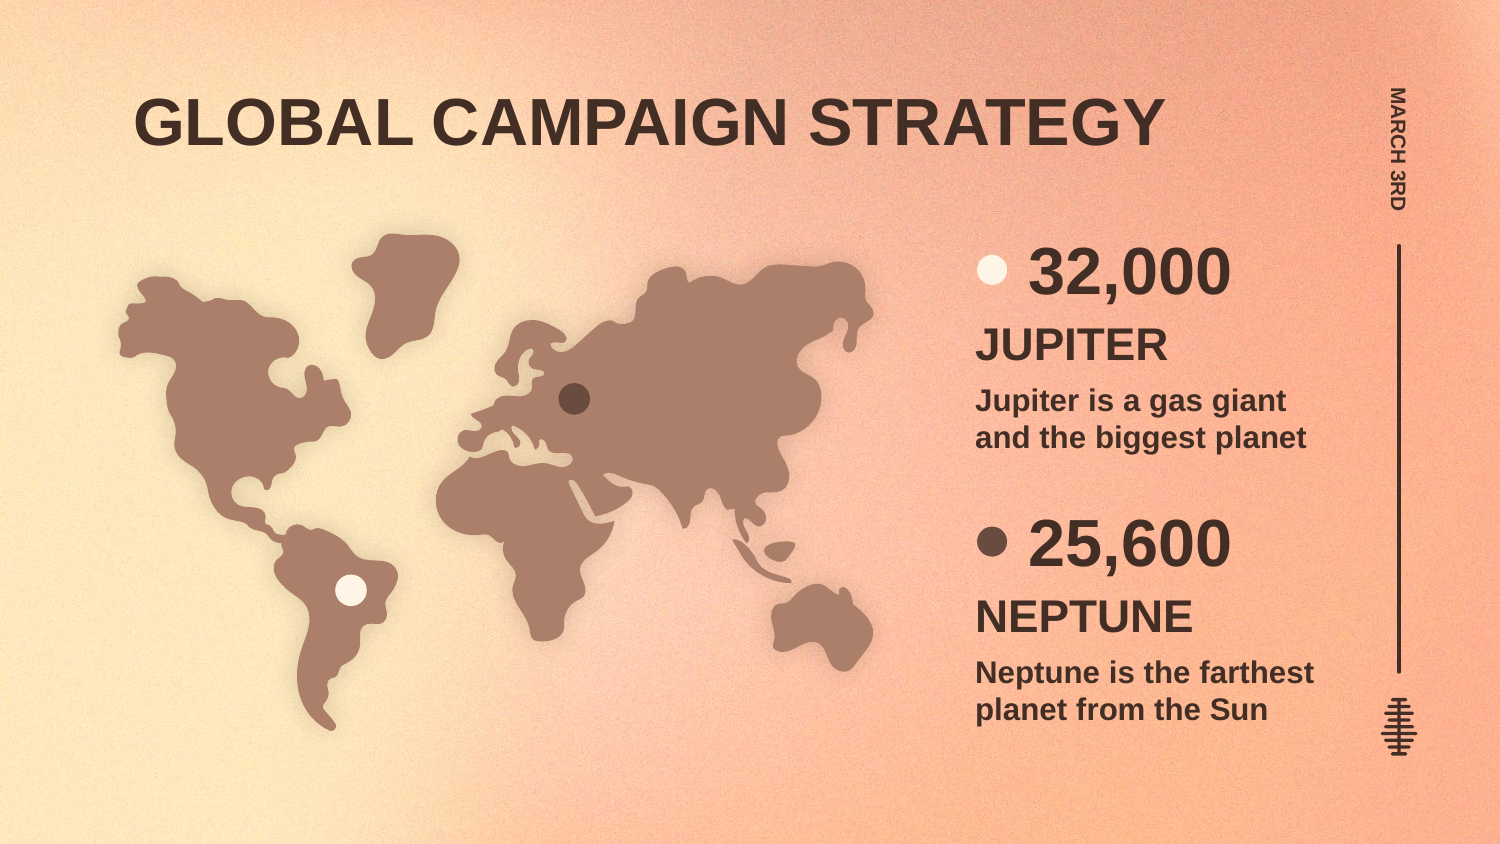

# GLOBAL CAMPAIGN STRATEGY
MARCH 3RD
32,000

JUPITER
Jupiter is a gas giant and the biggest planet

25,600

NEPTUNE
Neptune is the farthest planet from the Sun